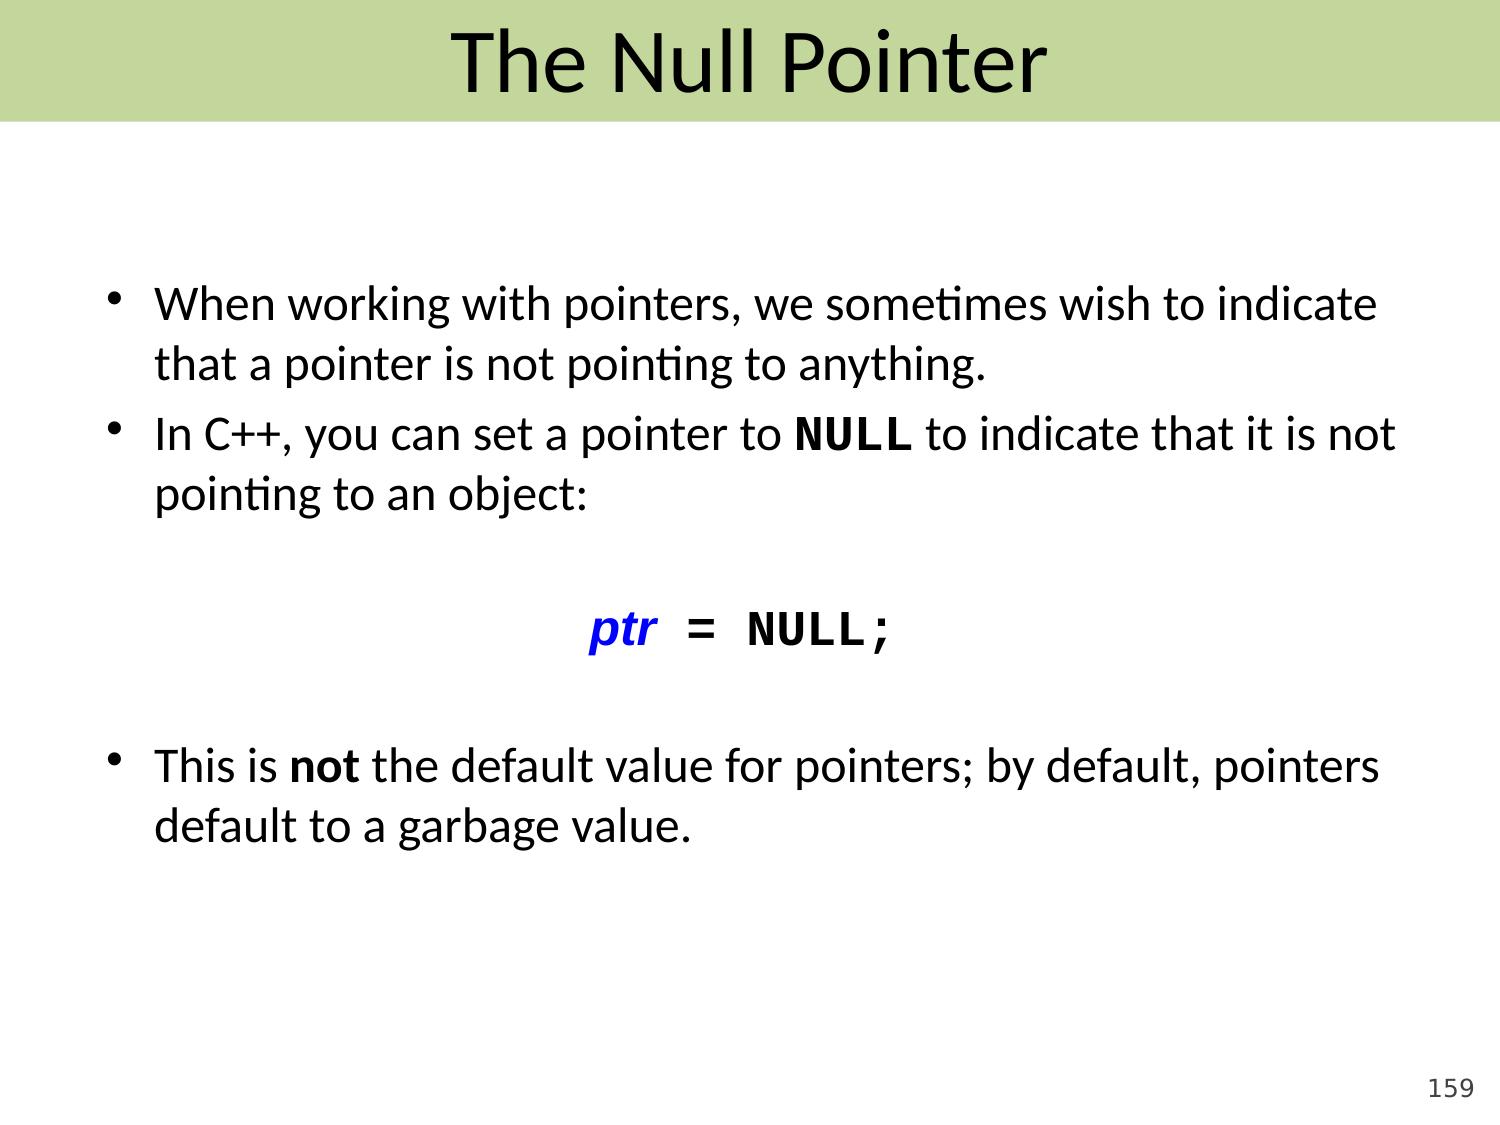

The Null Pointer
When working with pointers, we sometimes wish to indicate that a pointer is not pointing to anything.
In C++, you can set a pointer to NULL to indicate that it is not pointing to an object:

ptr = NULL;

This is not the default value for pointers; by default, pointers default to a garbage value.